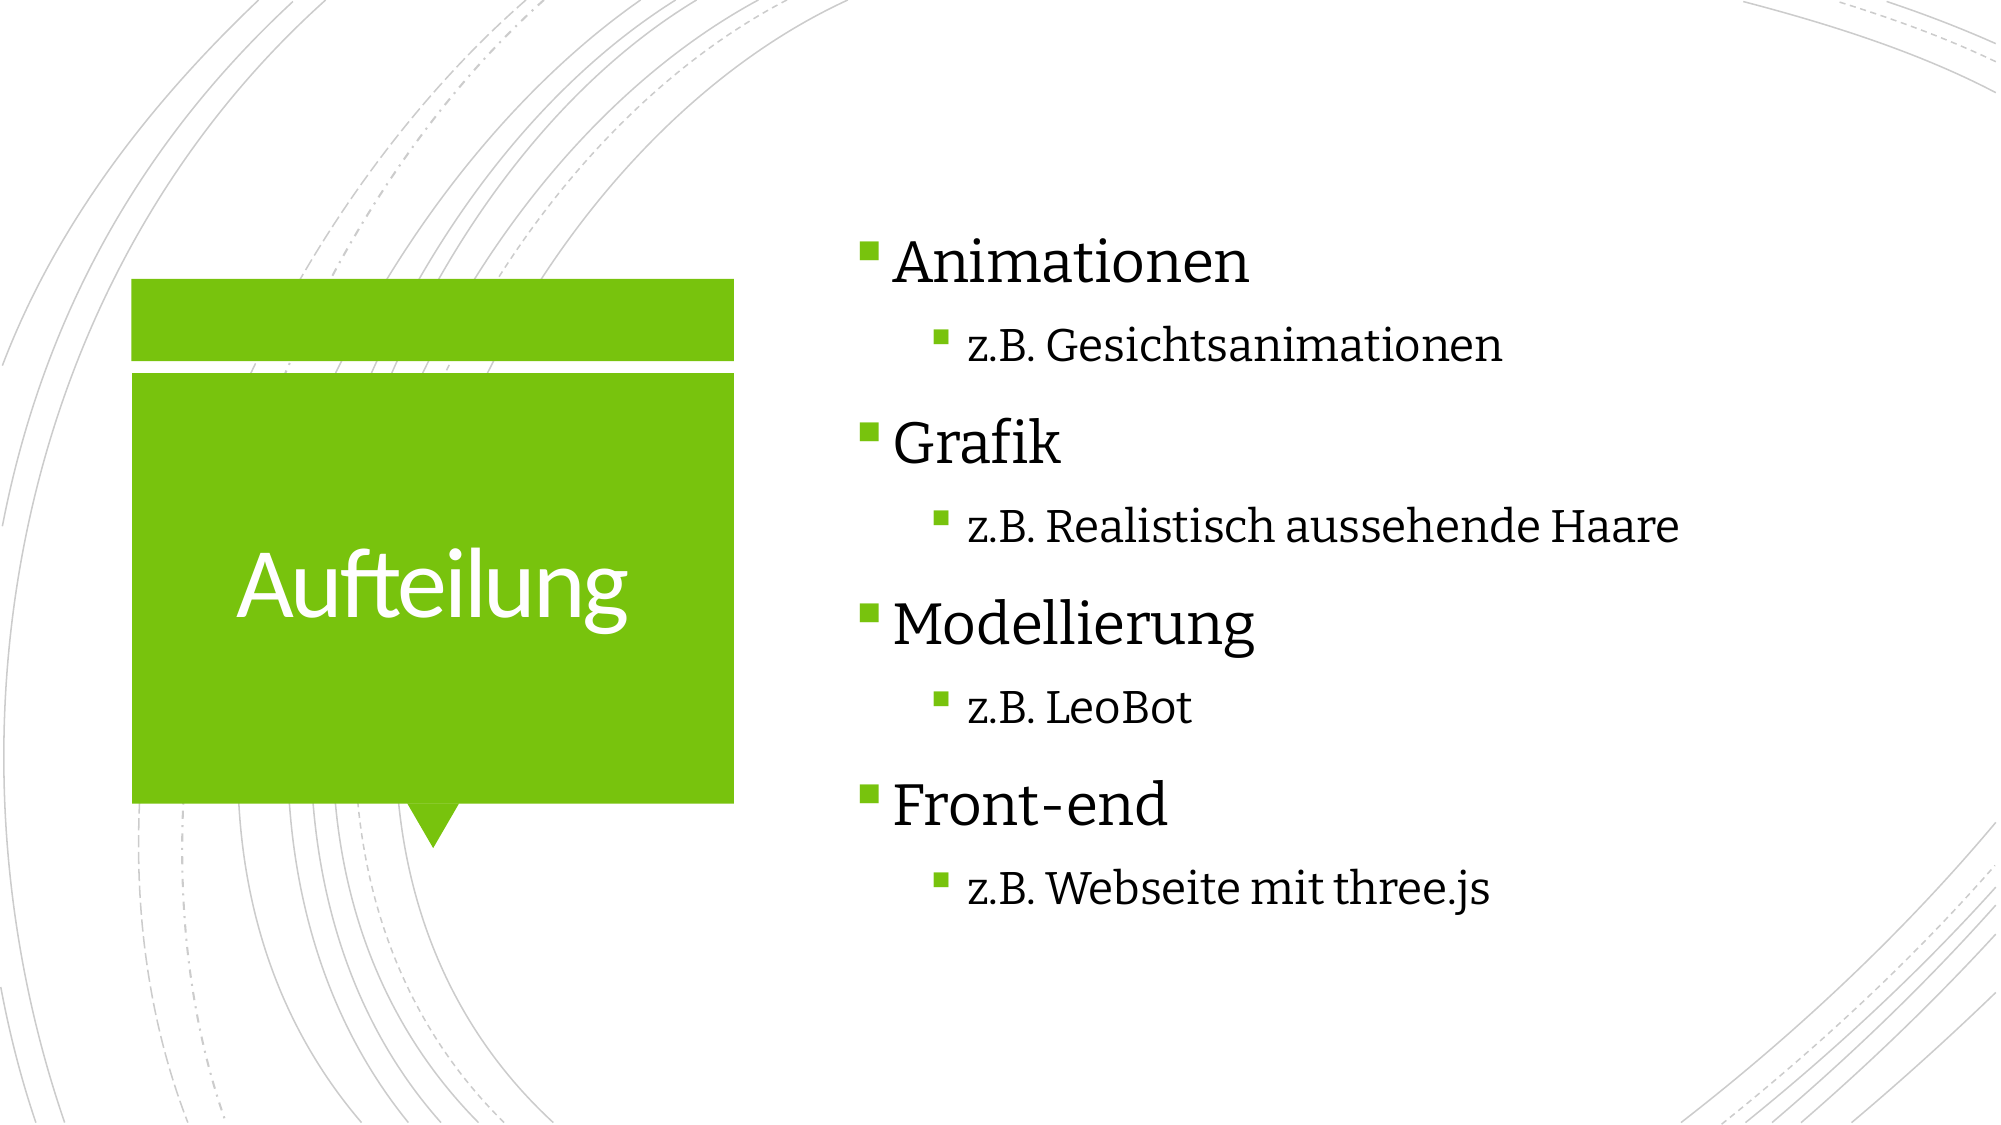

Animationen
z.B. Gesichtsanimationen
Grafik
z.B. Realistisch aussehende Haare
Modellierung
z.B. LeoBot
Front-end
z.B. Webseite mit three.js
# Aufteilung